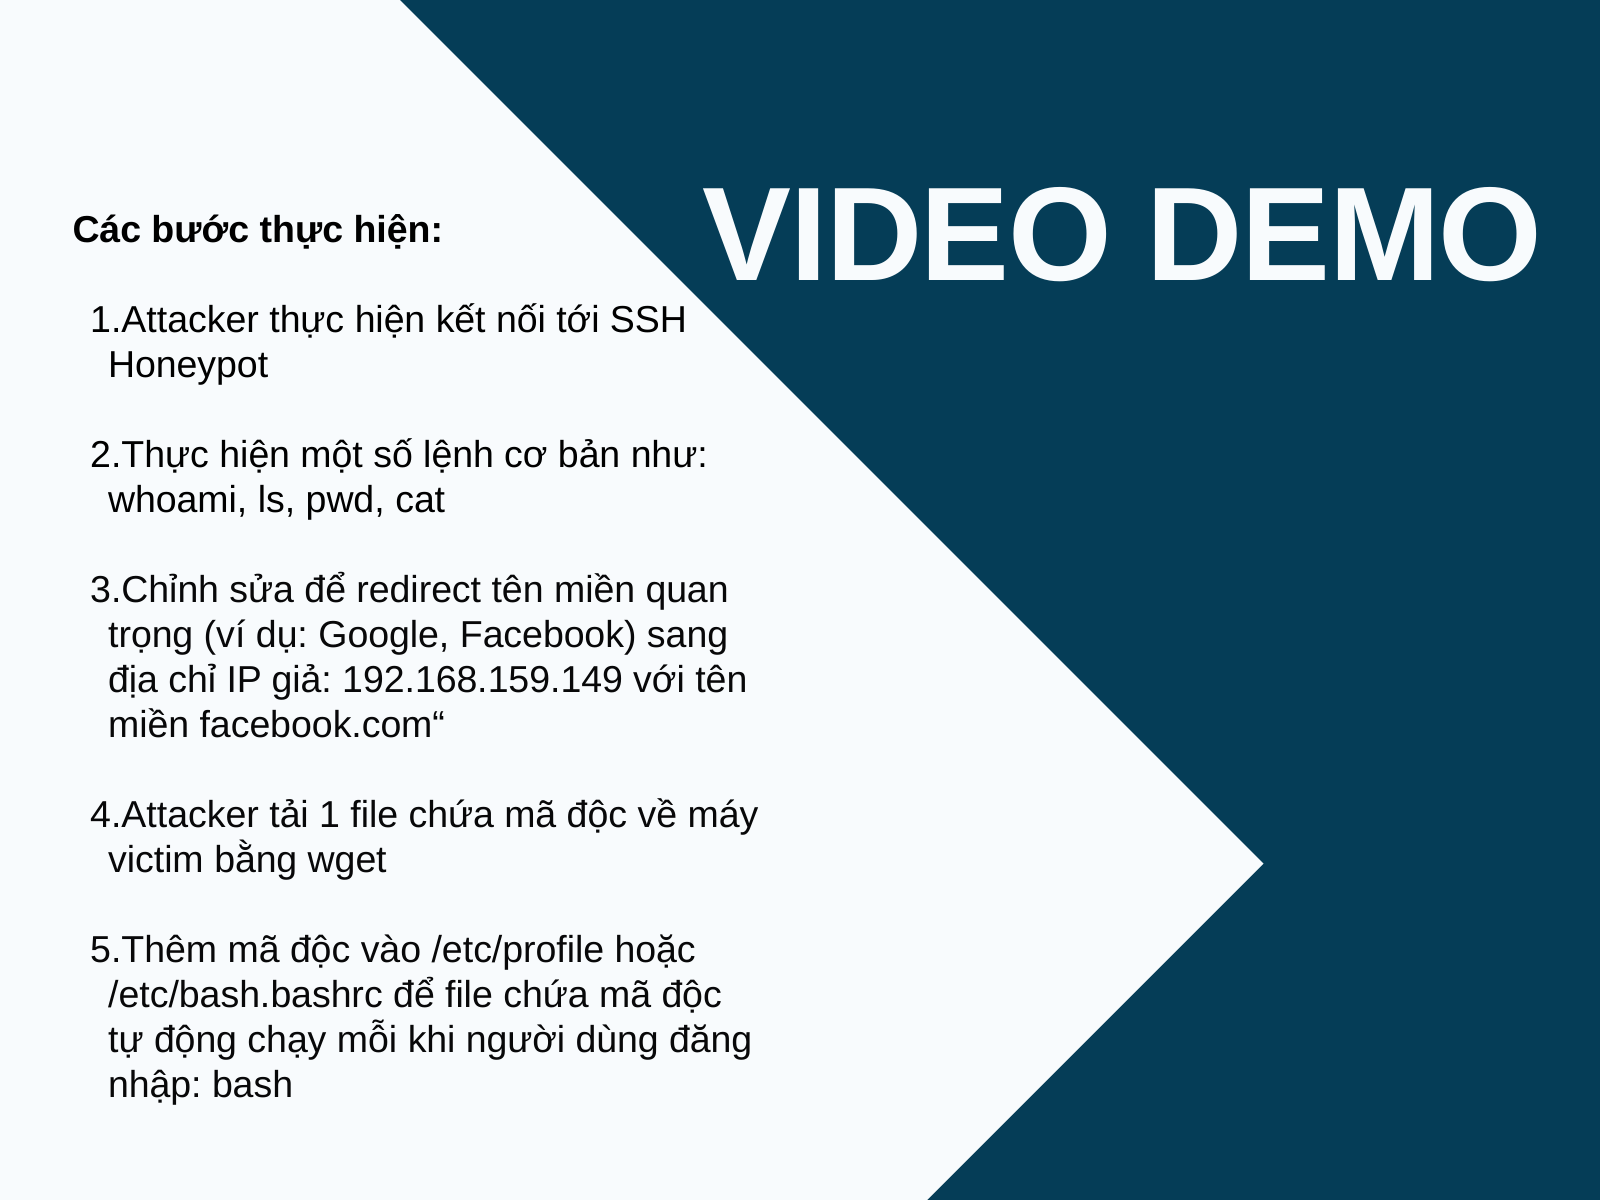

VIDEO DEMO
Các bước thực hiện:

Attacker thực hiện kết nối tới SSH Honeypot

Thực hiện một số lệnh cơ bản như: whoami, ls, pwd, cat

Chỉnh sửa để redirect tên miền quan trọng (ví dụ: Google, Facebook) sang địa chỉ IP giả: 192.168.159.149 với tên miền facebook.com“

Attacker tải 1 file chứa mã độc về máy victim bằng wget

Thêm mã độc vào /etc/profile hoặc /etc/bash.bashrc để file chứa mã độc tự động chạy mỗi khi người dùng đăng nhập: bash